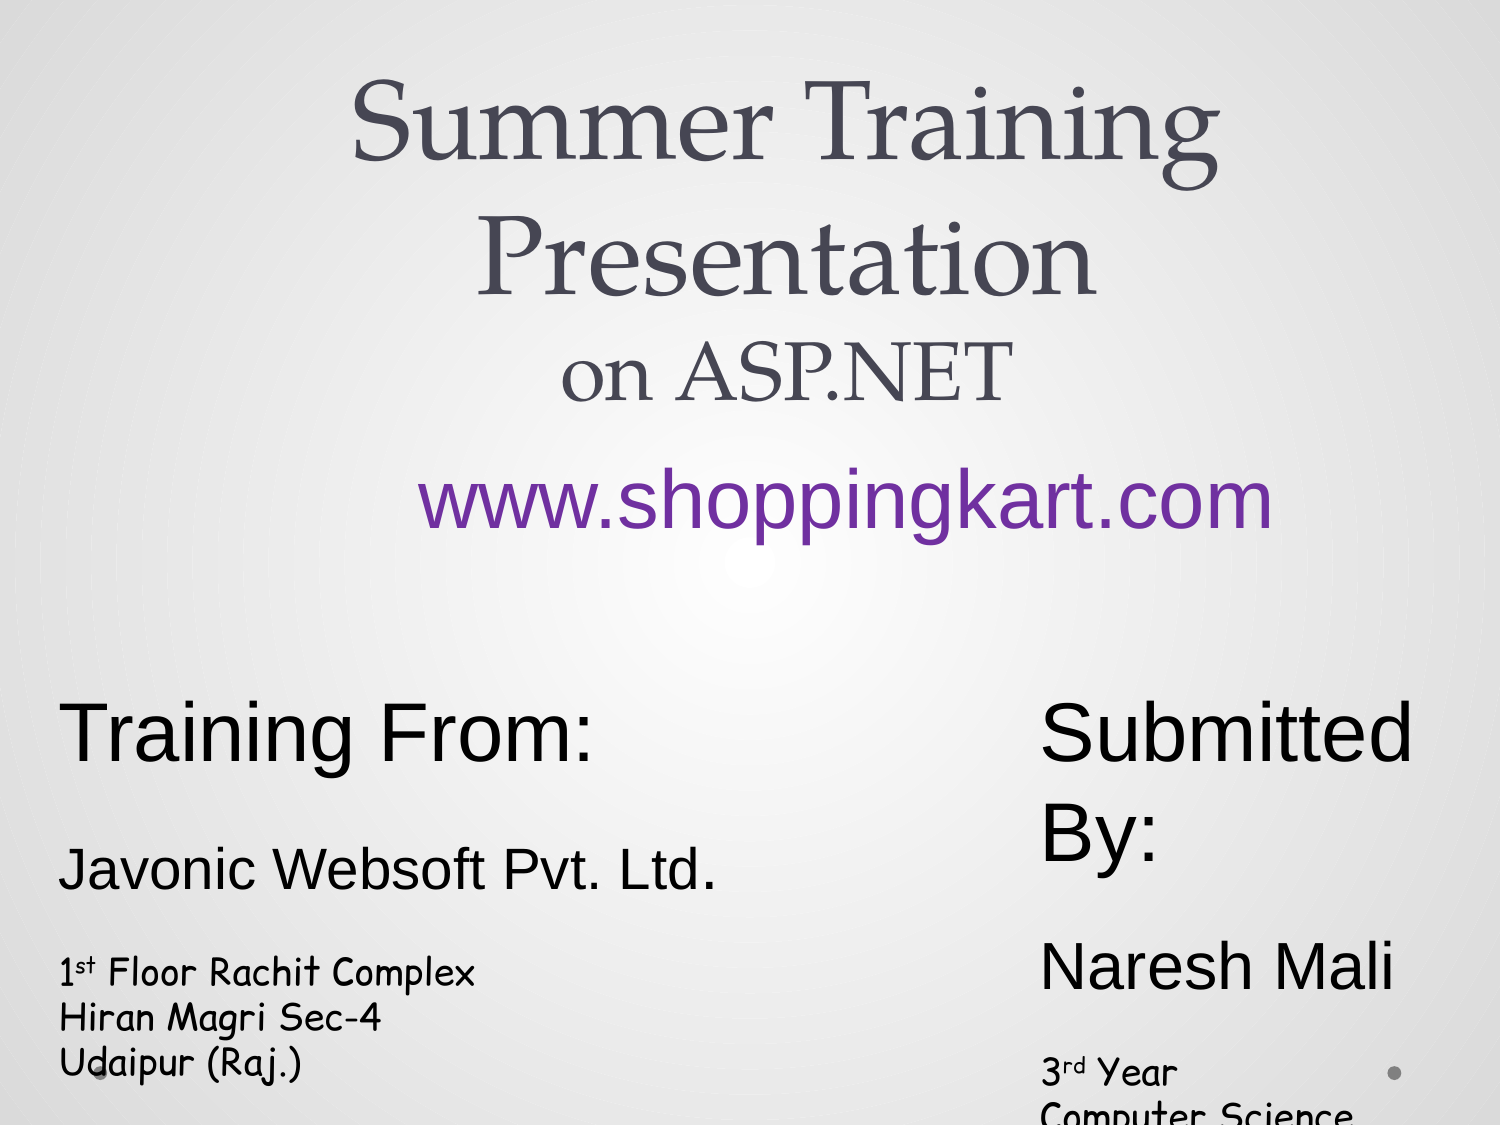

# Summer Training Presentation on ASP.NET
	www.shoppingkart.com
Training From:

Javonic Websoft Pvt. Ltd.

1st Floor Rachit Complex
Hiran Magri Sec-4
Udaipur (Raj.)
Submitted By:

Naresh Mali

3rd Year
Computer Science